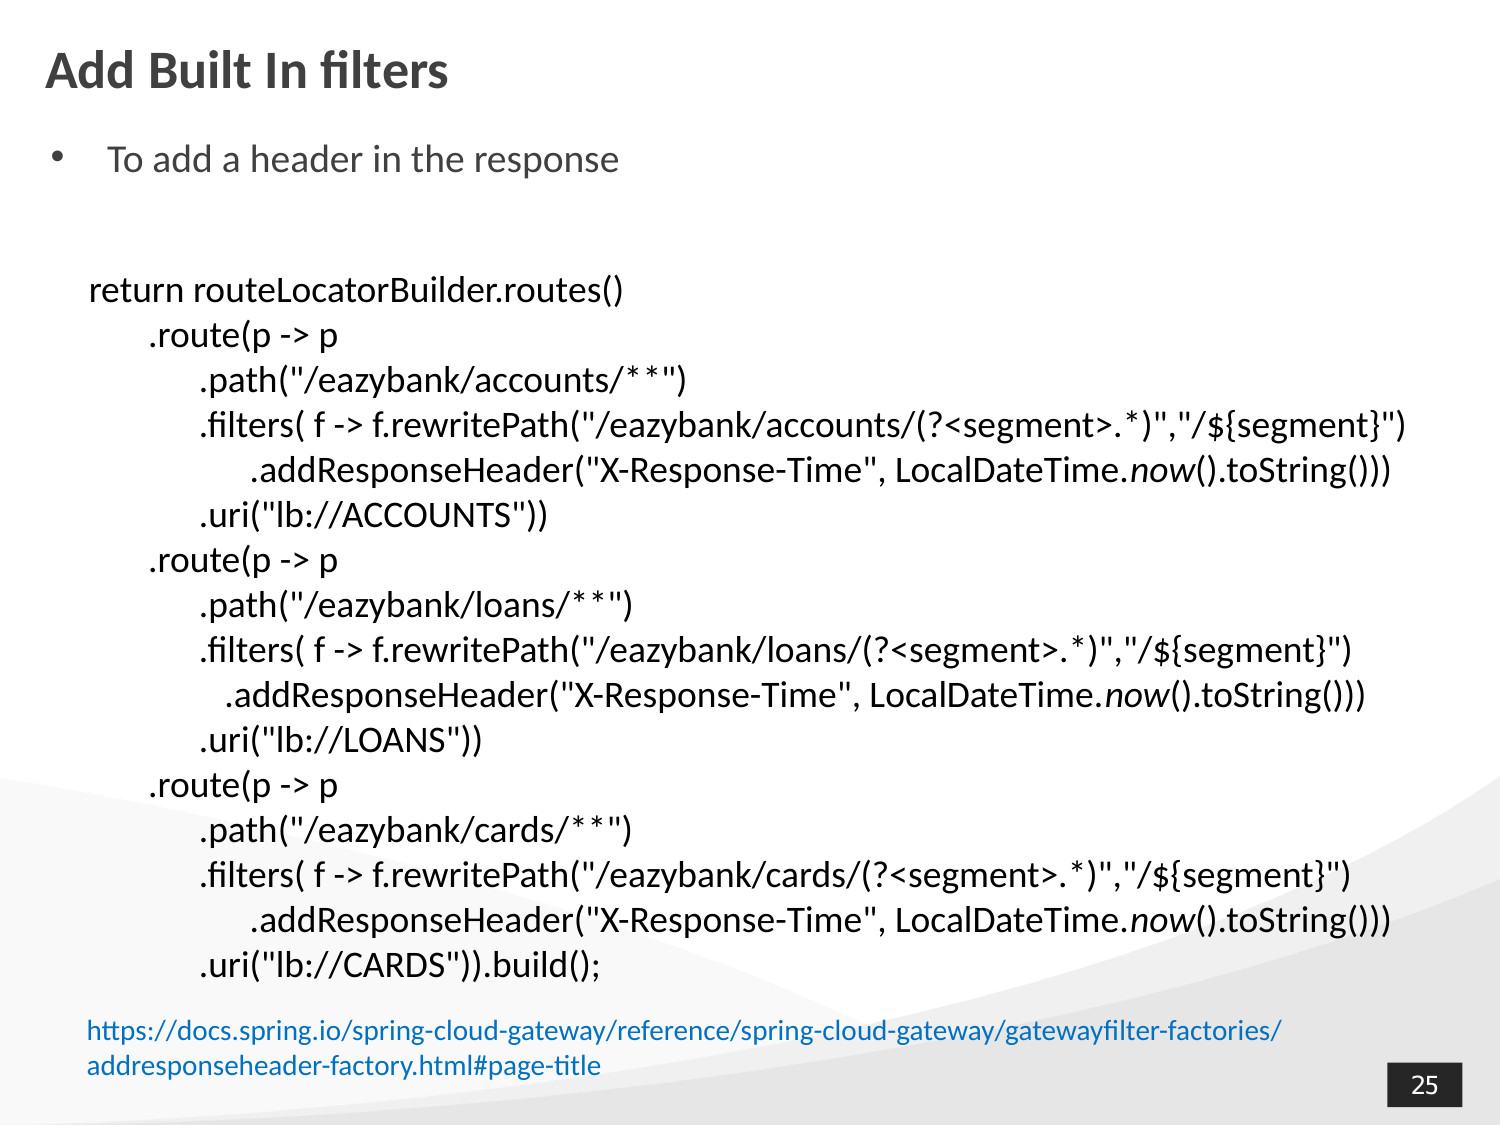

# Add Built In filters
To add a header in the response
return routeLocatorBuilder.routes()
       .route(p -> p
             .path("/eazybank/accounts/**")
             .filters( f -> f.rewritePath("/eazybank/accounts/(?<segment>.*)","/${segment}")
                   .addResponseHeader("X-Response-Time", LocalDateTime.now().toString()))
             .uri("lb://ACCOUNTS"))
       .route(p -> p
             .path("/eazybank/loans/**")
             .filters( f -> f.rewritePath("/eazybank/loans/(?<segment>.*)","/${segment}")
                .addResponseHeader("X-Response-Time", LocalDateTime.now().toString()))
             .uri("lb://LOANS"))
       .route(p -> p
             .path("/eazybank/cards/**")
             .filters( f -> f.rewritePath("/eazybank/cards/(?<segment>.*)","/${segment}")
                   .addResponseHeader("X-Response-Time", LocalDateTime.now().toString()))
             .uri("lb://CARDS")).build();
https://docs.spring.io/spring-cloud-gateway/reference/spring-cloud-gateway/gatewayfilter-factories/addresponseheader-factory.html#page-title